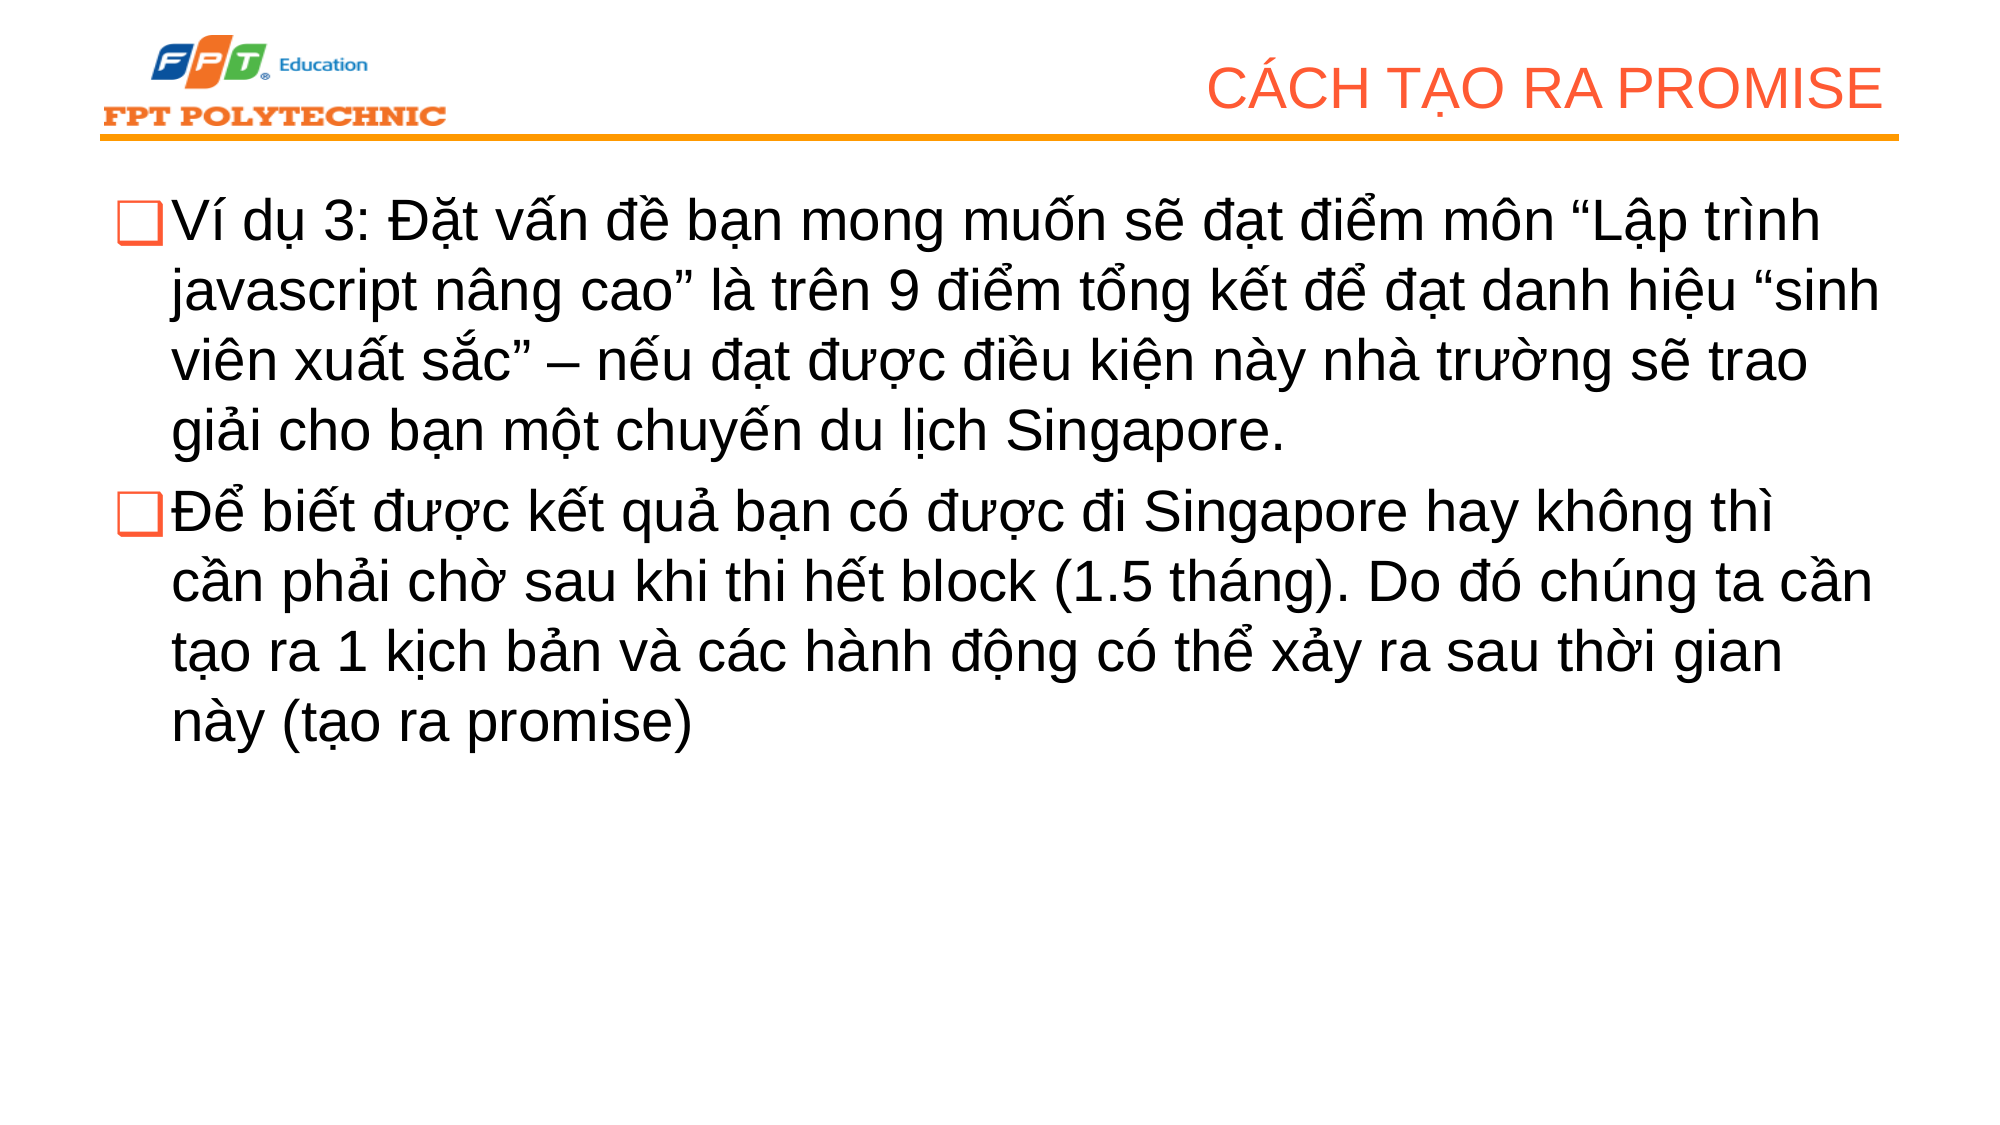

# Cách tạo ra Promise
Ví dụ 3: Đặt vấn đề bạn mong muốn sẽ đạt điểm môn “Lập trình javascript nâng cao” là trên 9 điểm tổng kết để đạt danh hiệu “sinh viên xuất sắc” – nếu đạt được điều kiện này nhà trường sẽ trao giải cho bạn một chuyến du lịch Singapore.
Để biết được kết quả bạn có được đi Singapore hay không thì cần phải chờ sau khi thi hết block (1.5 tháng). Do đó chúng ta cần tạo ra 1 kịch bản và các hành động có thể xảy ra sau thời gian này (tạo ra promise)